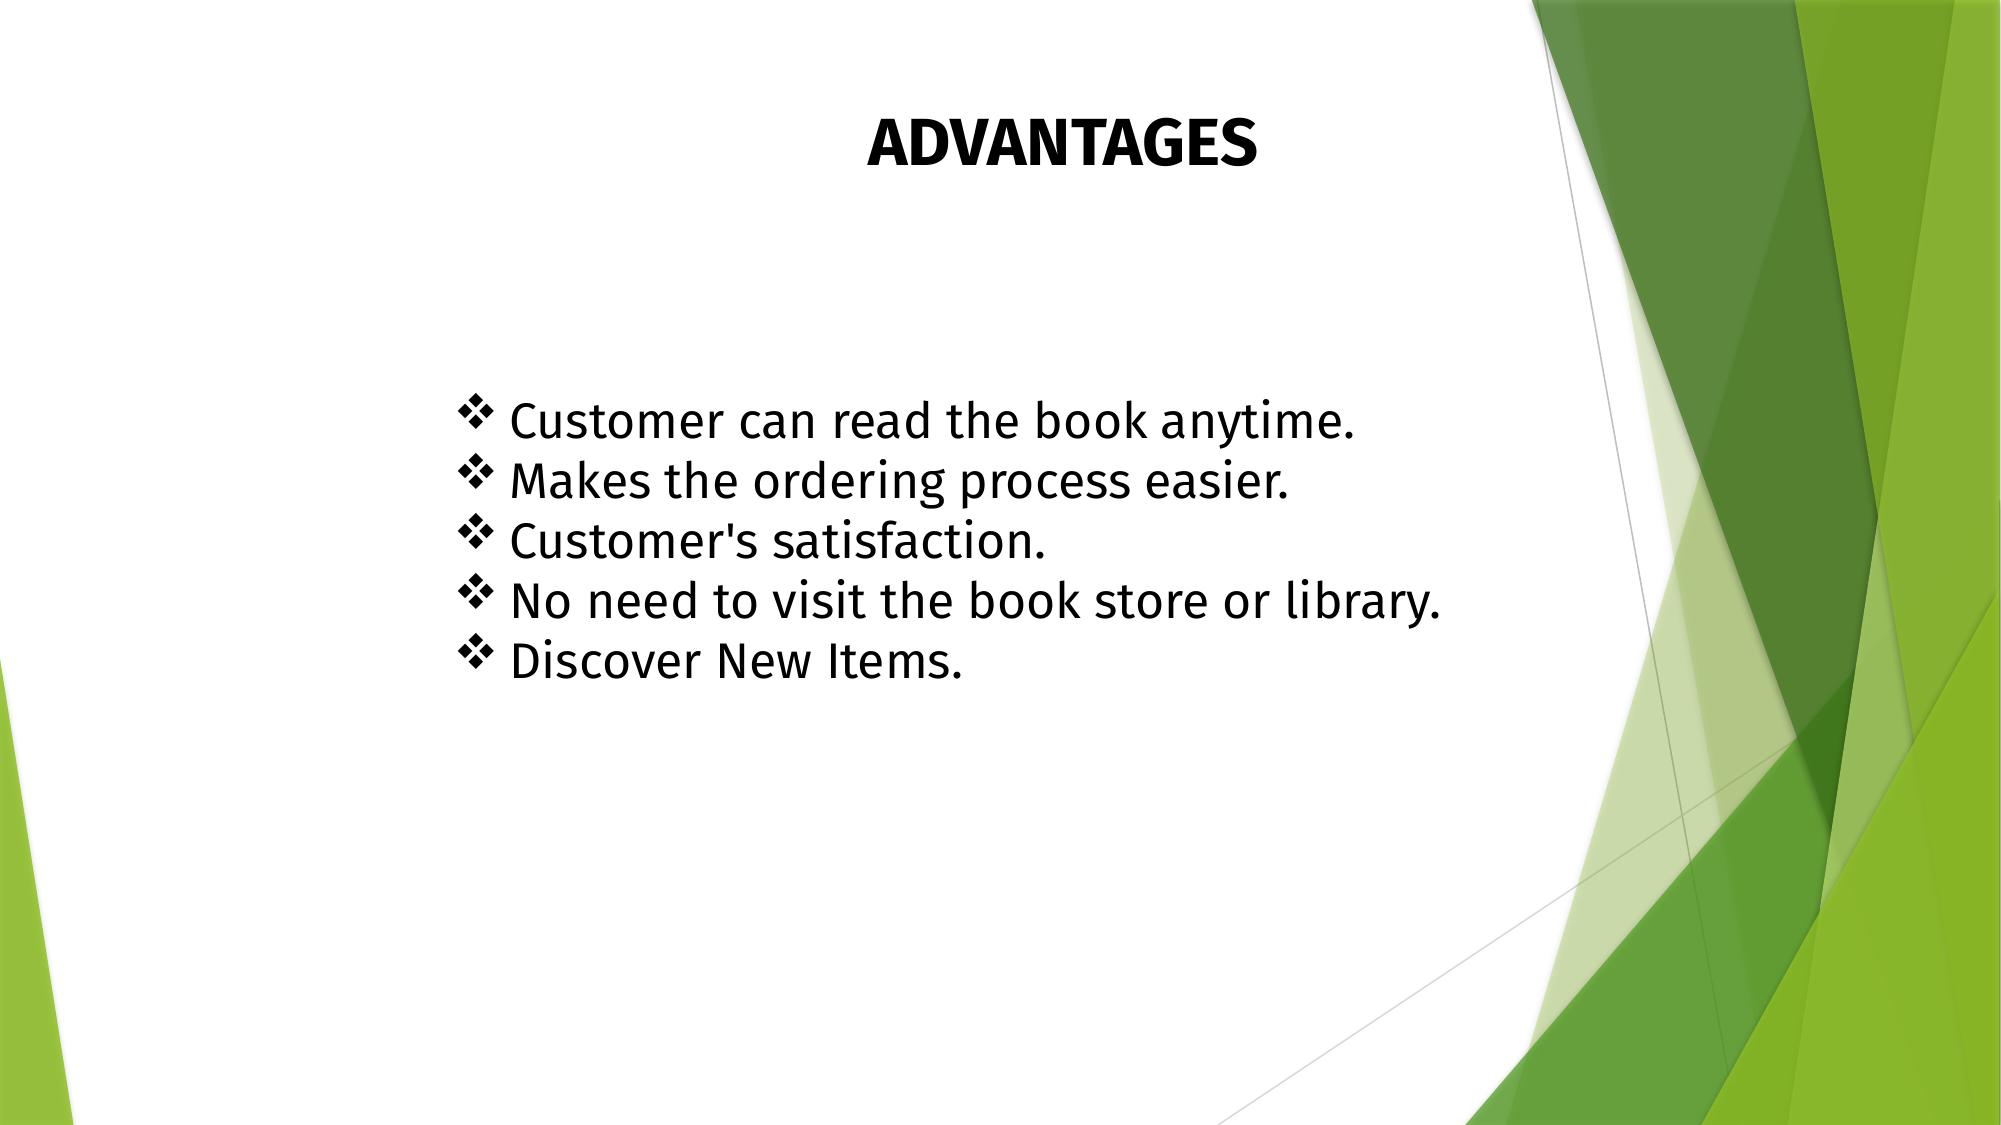

ADVANTAGES
Customer can read the book anytime.
Makes the ordering process easier.
Customer's satisfaction.
No need to visit the book store or library.
Discover New Items.